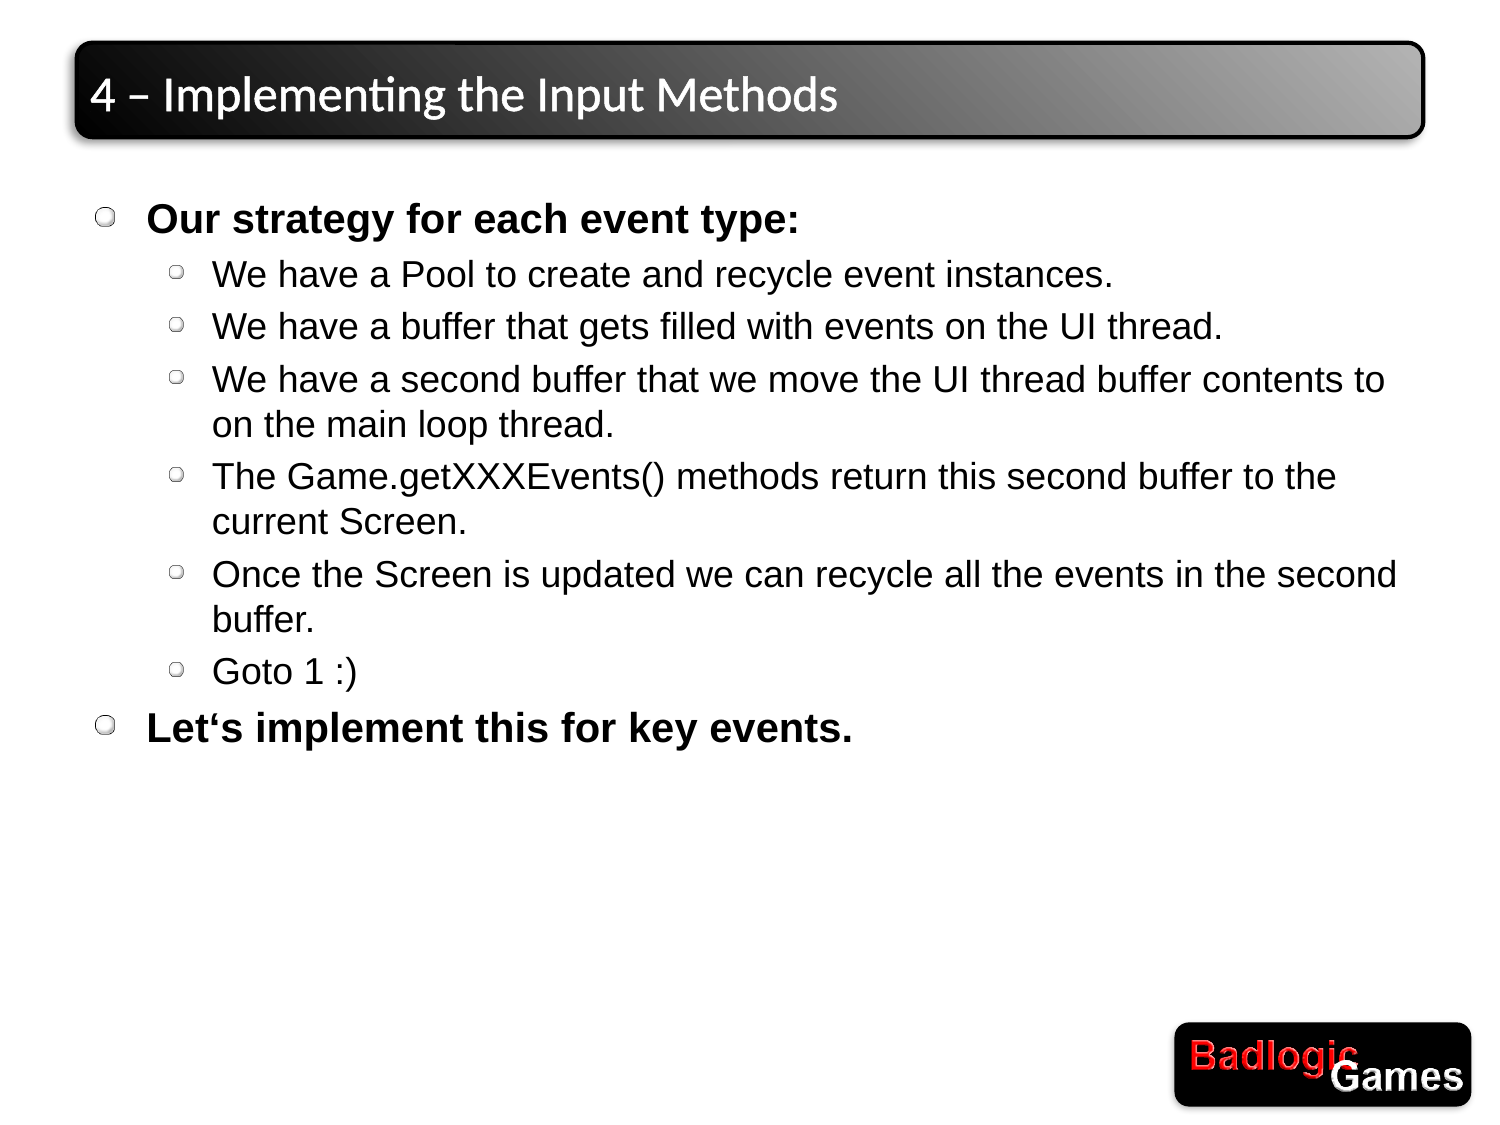

# 4 – Implementing the Input Methods
Our strategy for each event type:
We have a Pool to create and recycle event instances.
We have a buffer that gets filled with events on the UI thread.
We have a second buffer that we move the UI thread buffer contents to on the main loop thread.
The Game.getXXXEvents() methods return this second buffer to the current Screen.
Once the Screen is updated we can recycle all the events in the second buffer.
Goto 1 :)
Let‘s implement this for key events.